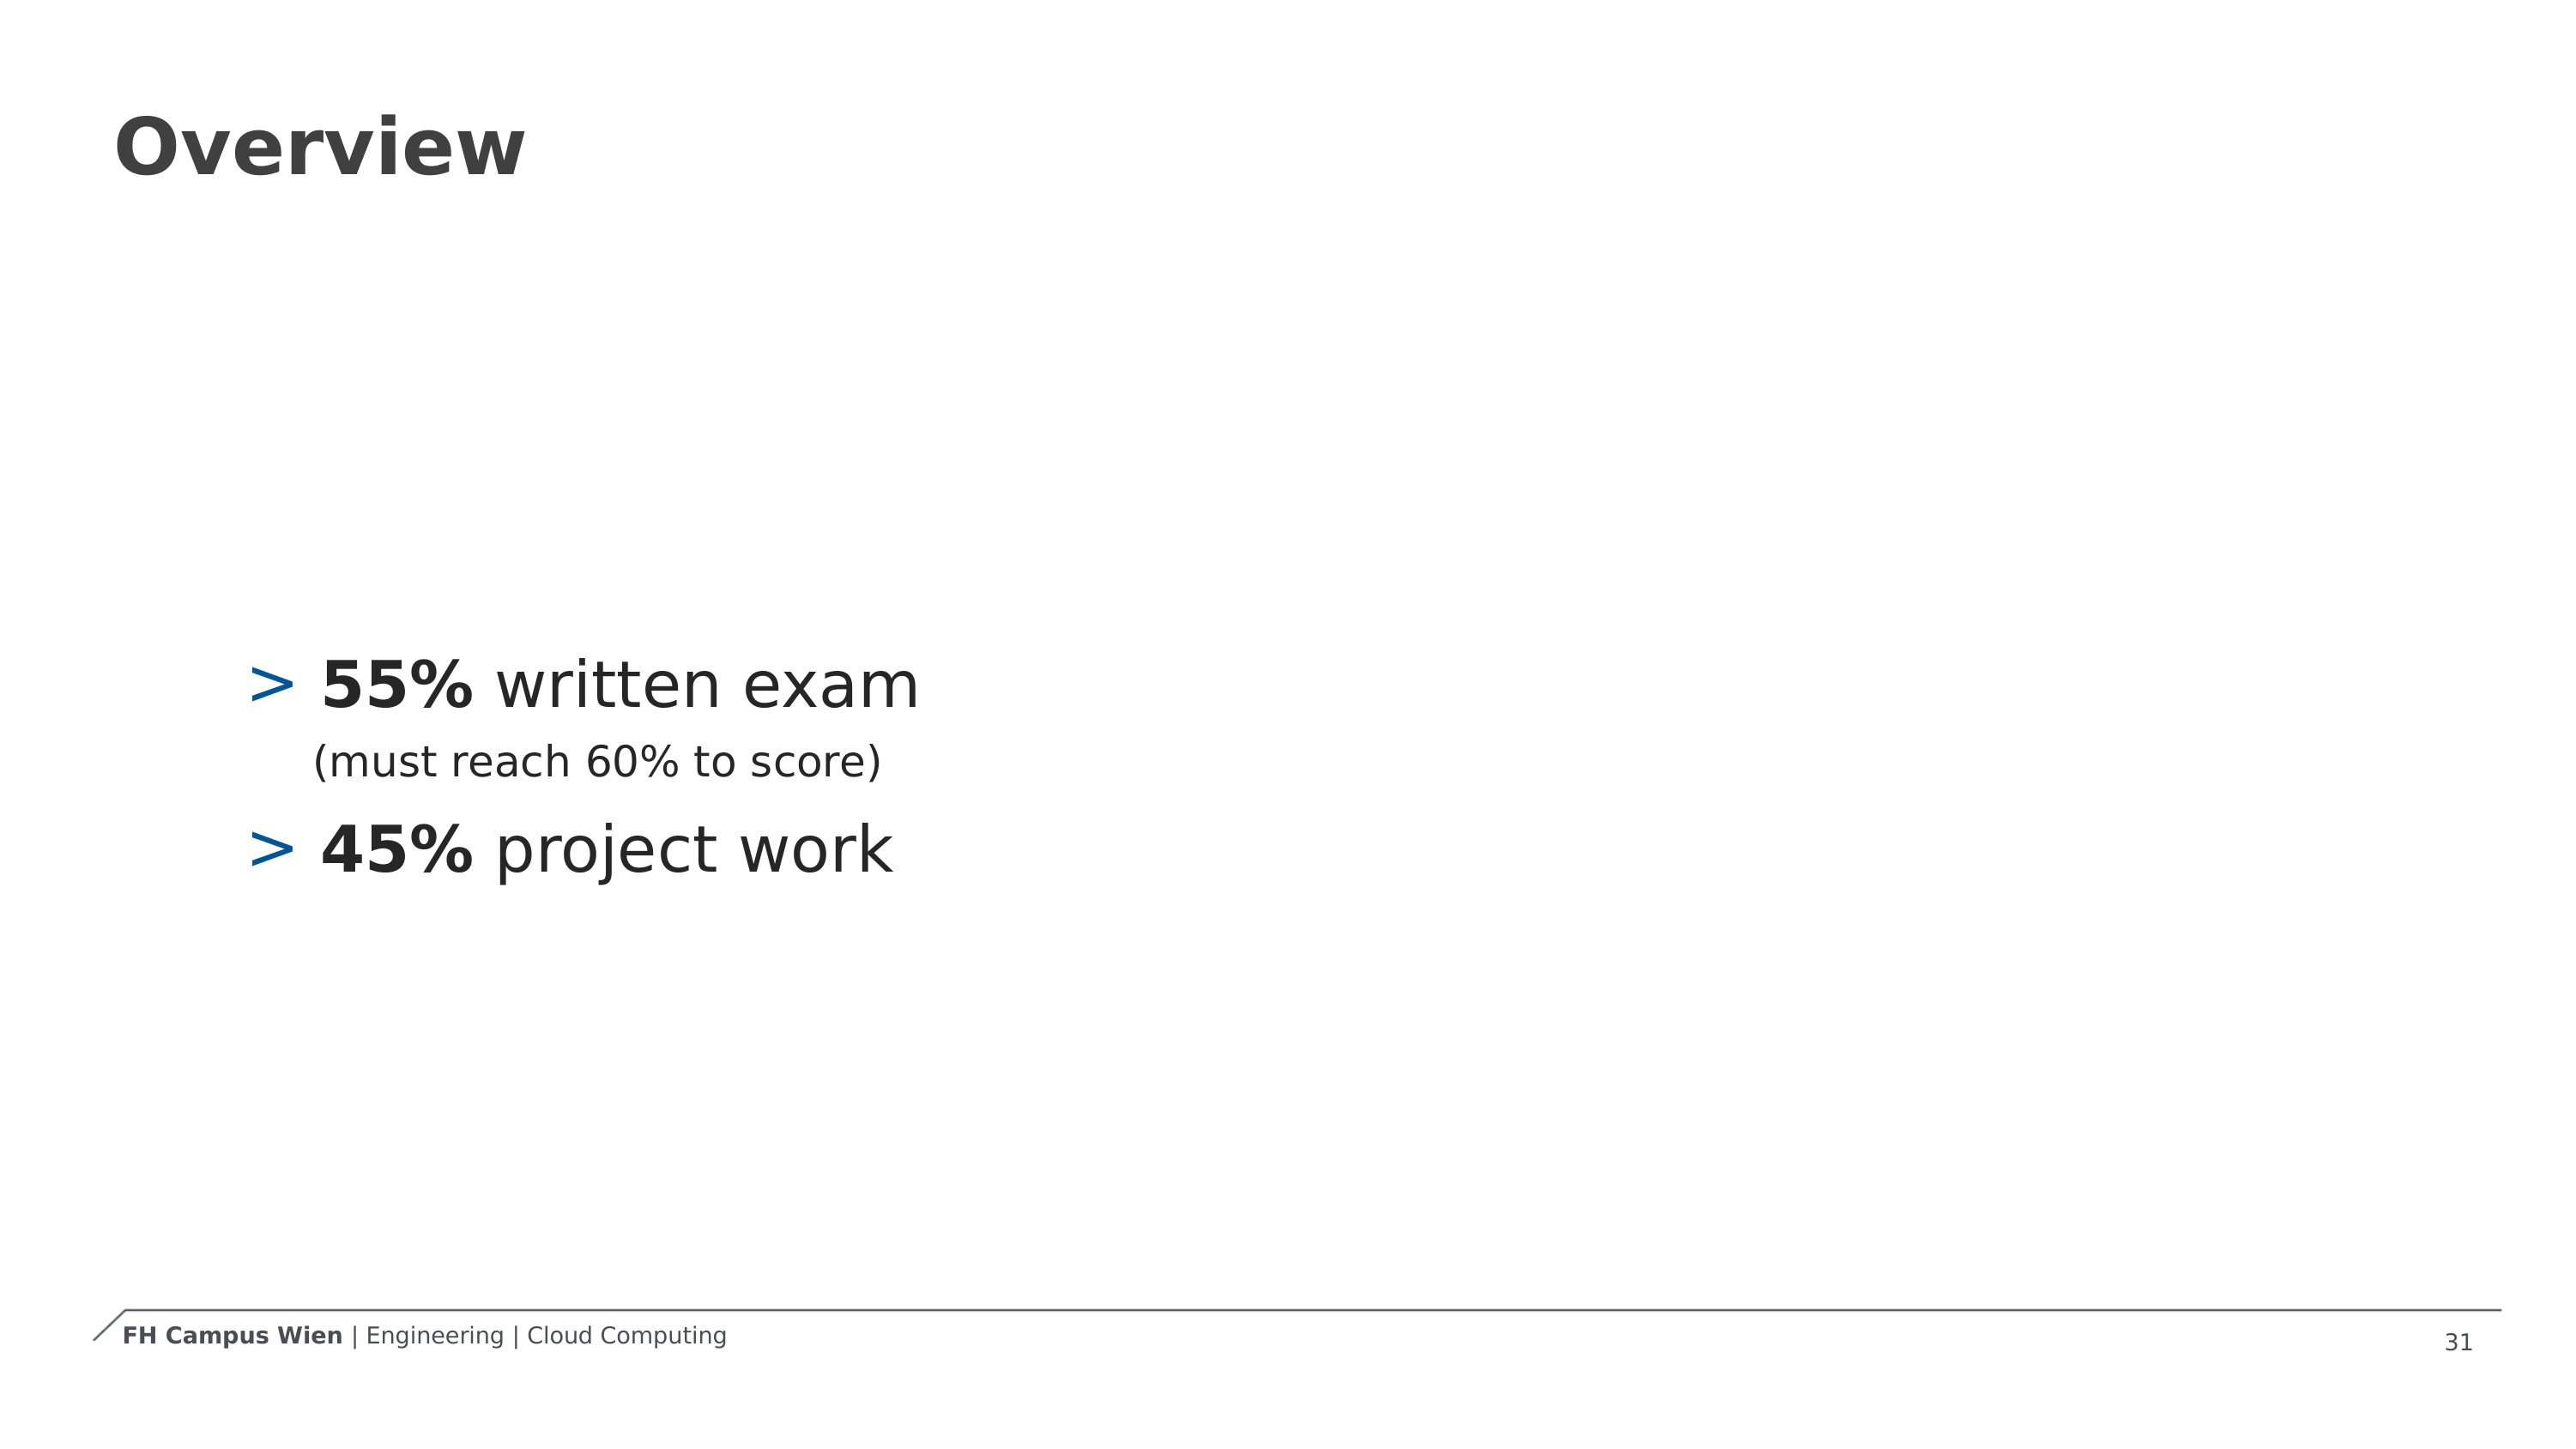

# Overview
 55% written exam
 (must reach 60% to score)
 45% project work